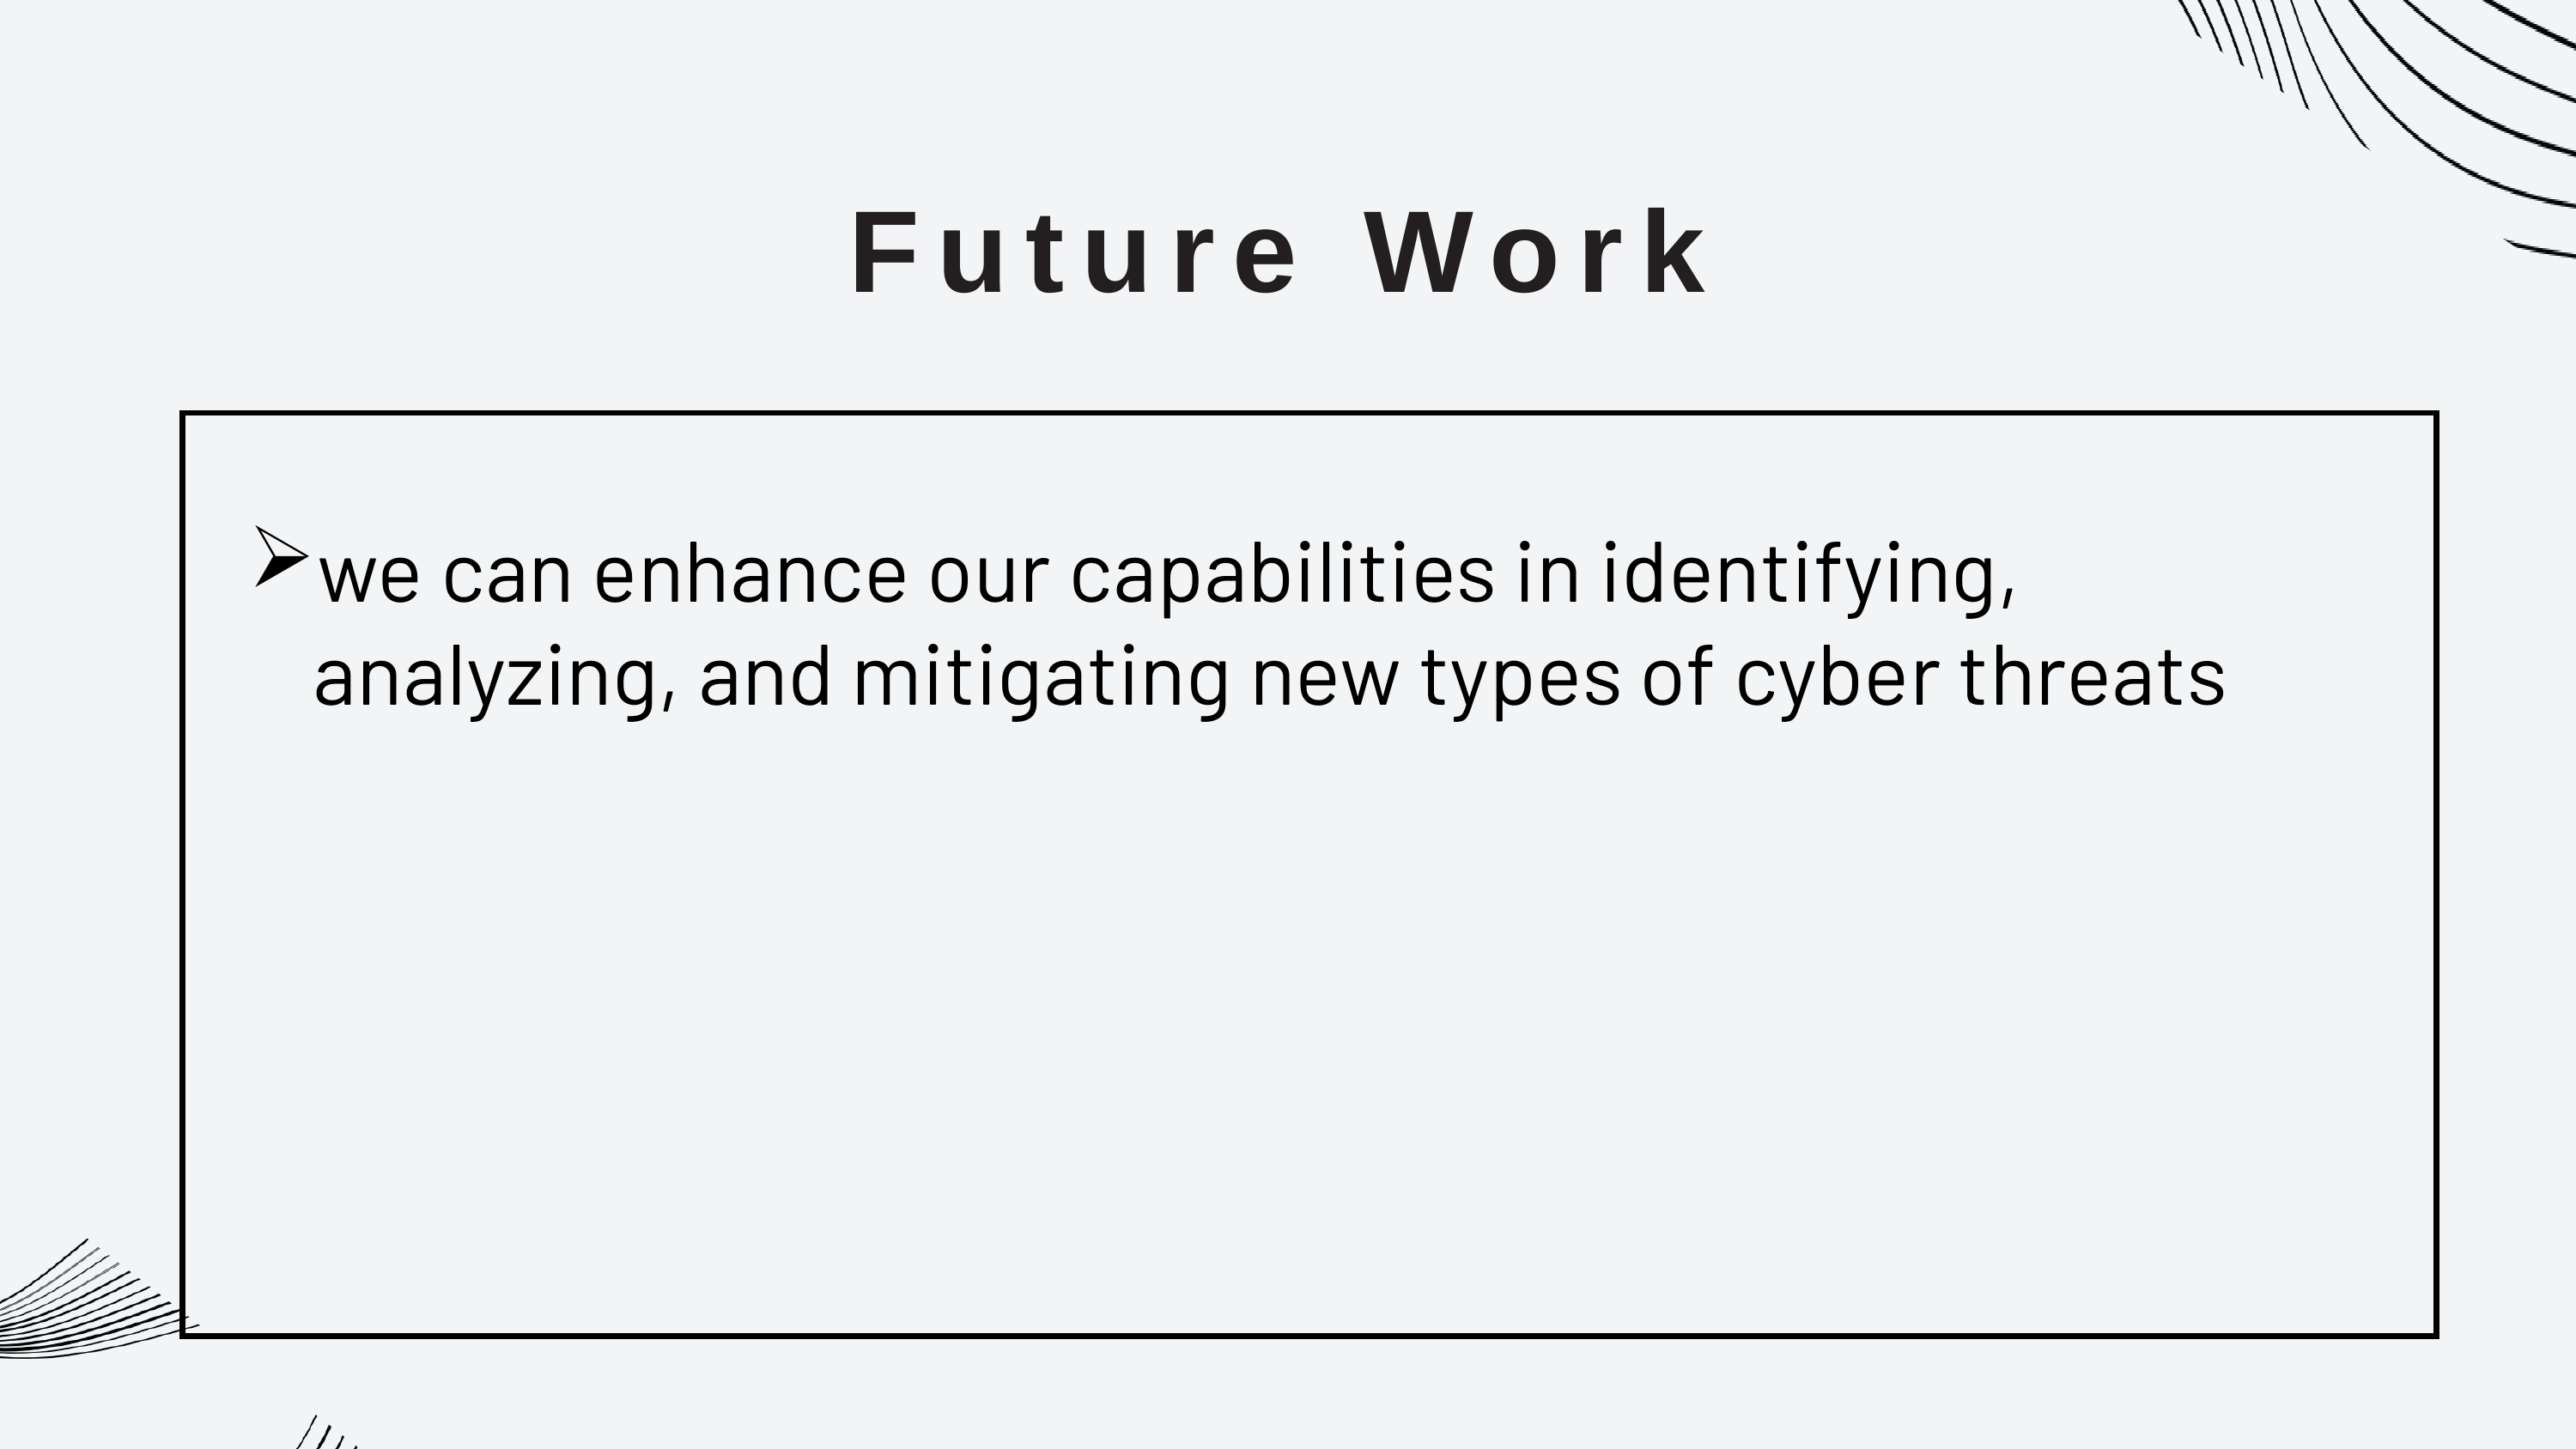

Future Work

we can enhance our capabilities in identifying, analyzing, and mitigating new types of cyber threats